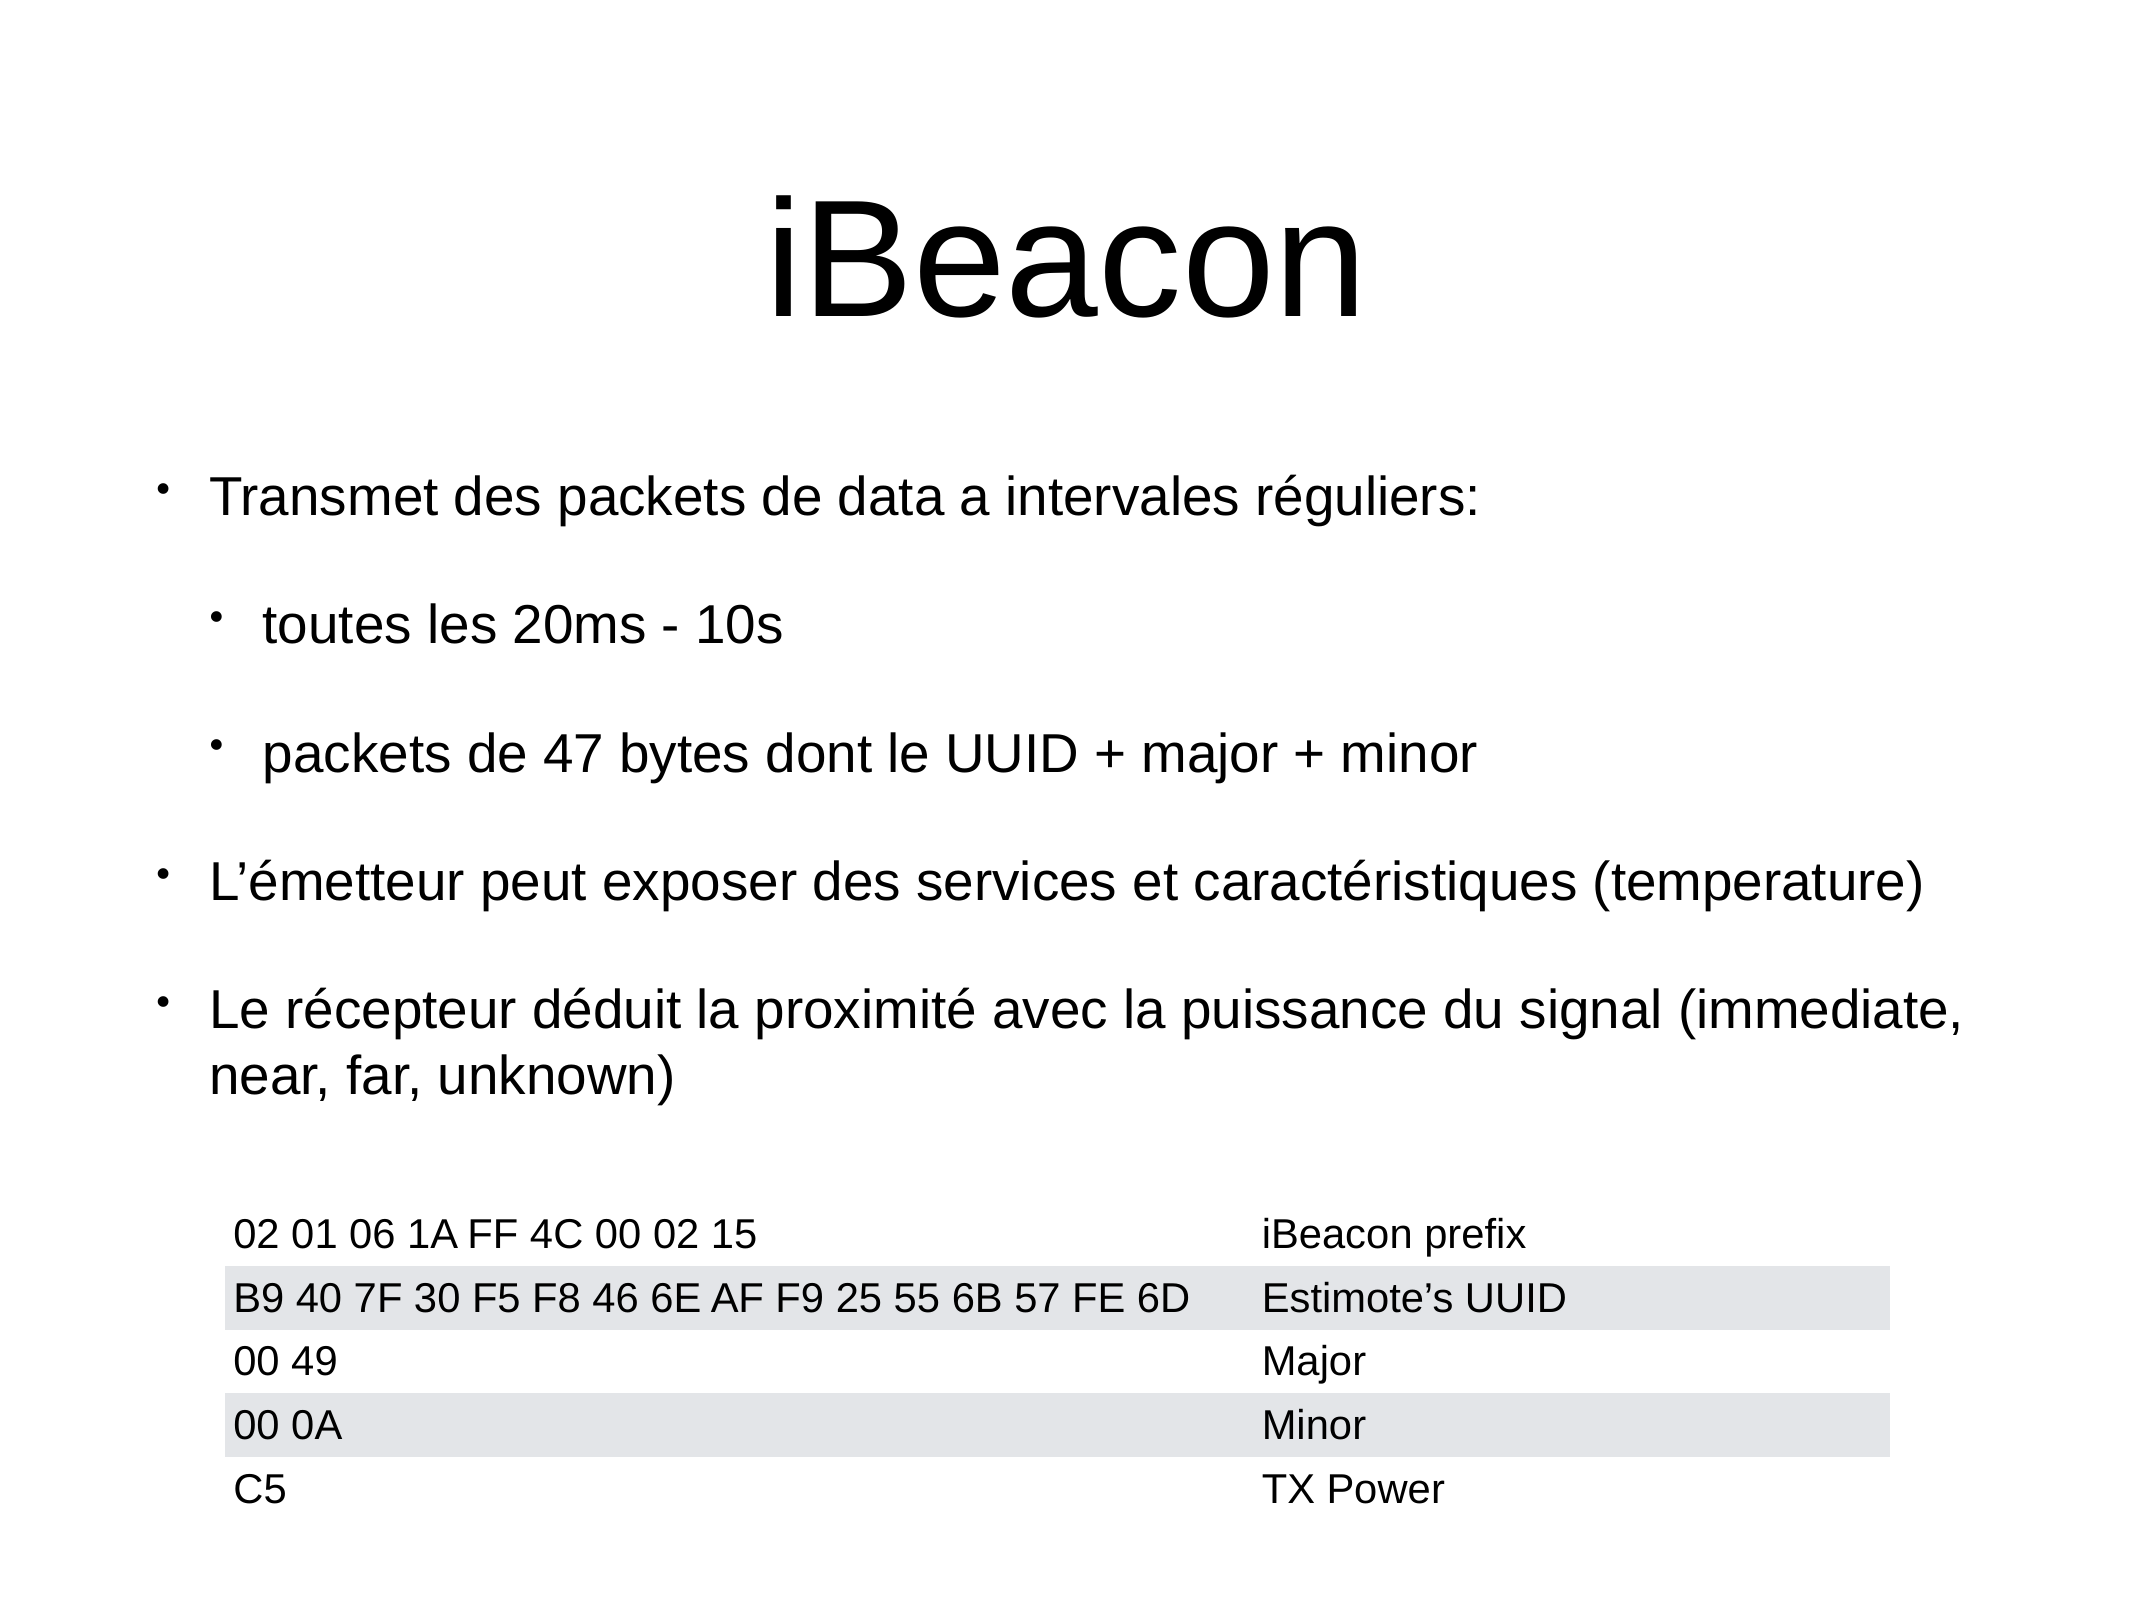

# iBeacon
Transmet des packets de data a intervales réguliers:
toutes les 20ms - 10s
packets de 47 bytes dont le UUID + major + minor
L’émetteur peut exposer des services et caractéristiques (temperature)
Le récepteur déduit la proximité avec la puissance du signal (immediate, near, far, unknown)
| 02 01 06 1A FF 4C 00 02 15 | iBeacon prefix |
| --- | --- |
| B9 40 7F 30 F5 F8 46 6E AF F9 25 55 6B 57 FE 6D | Estimote’s UUID |
| 00 49 | Major |
| 00 0A | Minor |
| C5 | TX Power |